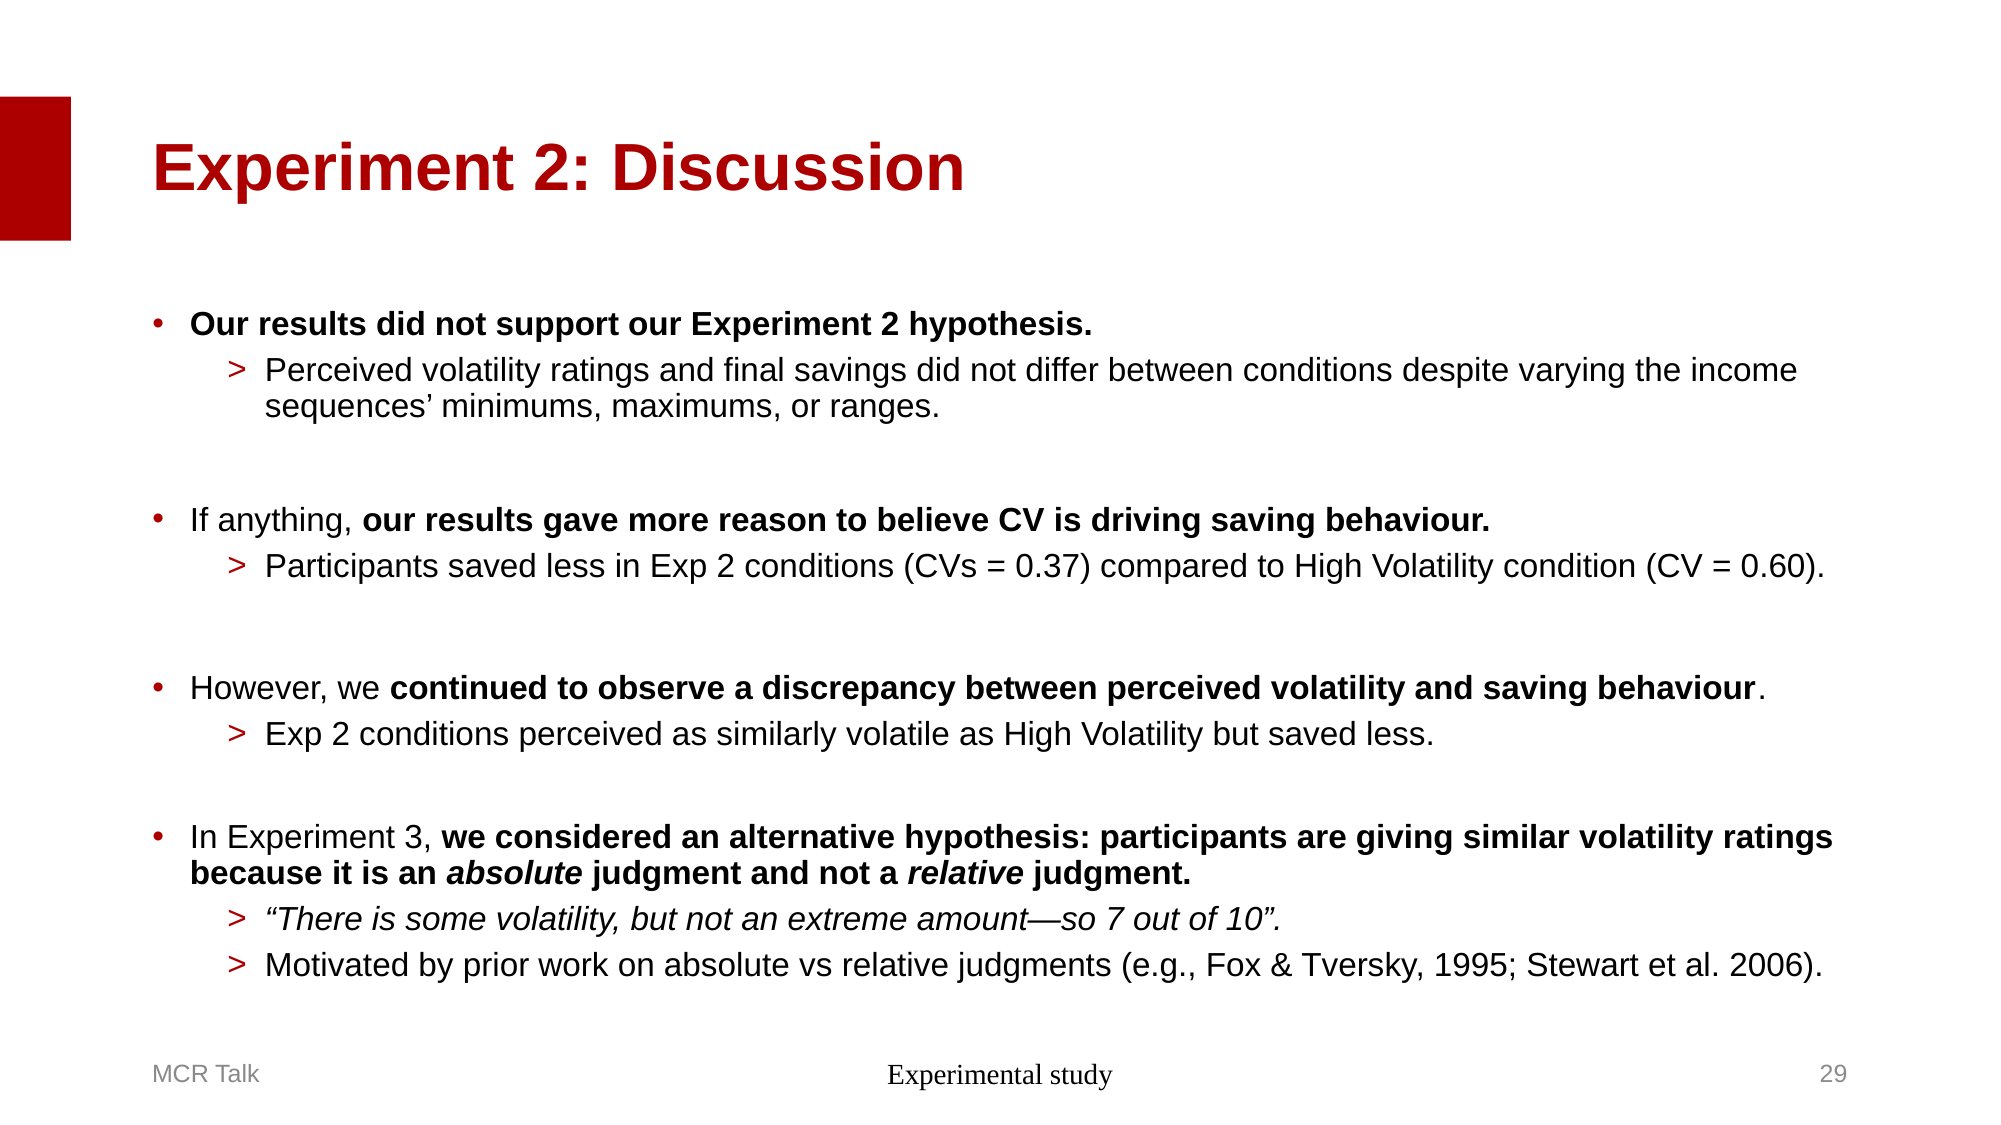

# Experiment 2: Discussion
Our results did not support our Experiment 2 hypothesis.
Perceived volatility ratings and final savings did not differ between conditions despite varying the income sequences’ minimums, maximums, or ranges.

If anything, our results gave more reason to believe CV is driving saving behaviour.
Participants saved less in Exp 2 conditions (CVs = 0.37) compared to High Volatility condition (CV = 0.60).

However, we continued to observe a discrepancy between perceived volatility and saving behaviour.
Exp 2 conditions perceived as similarly volatile as High Volatility but saved less.

In Experiment 3, we considered an alternative hypothesis: participants are giving similar volatility ratings because it is an absolute judgment and not a relative judgment.
“There is some volatility, but not an extreme amount—so 7 out of 10”.
Motivated by prior work on absolute vs relative judgments (e.g., Fox & Tversky, 1995; Stewart et al. 2006).
Experimental study
29